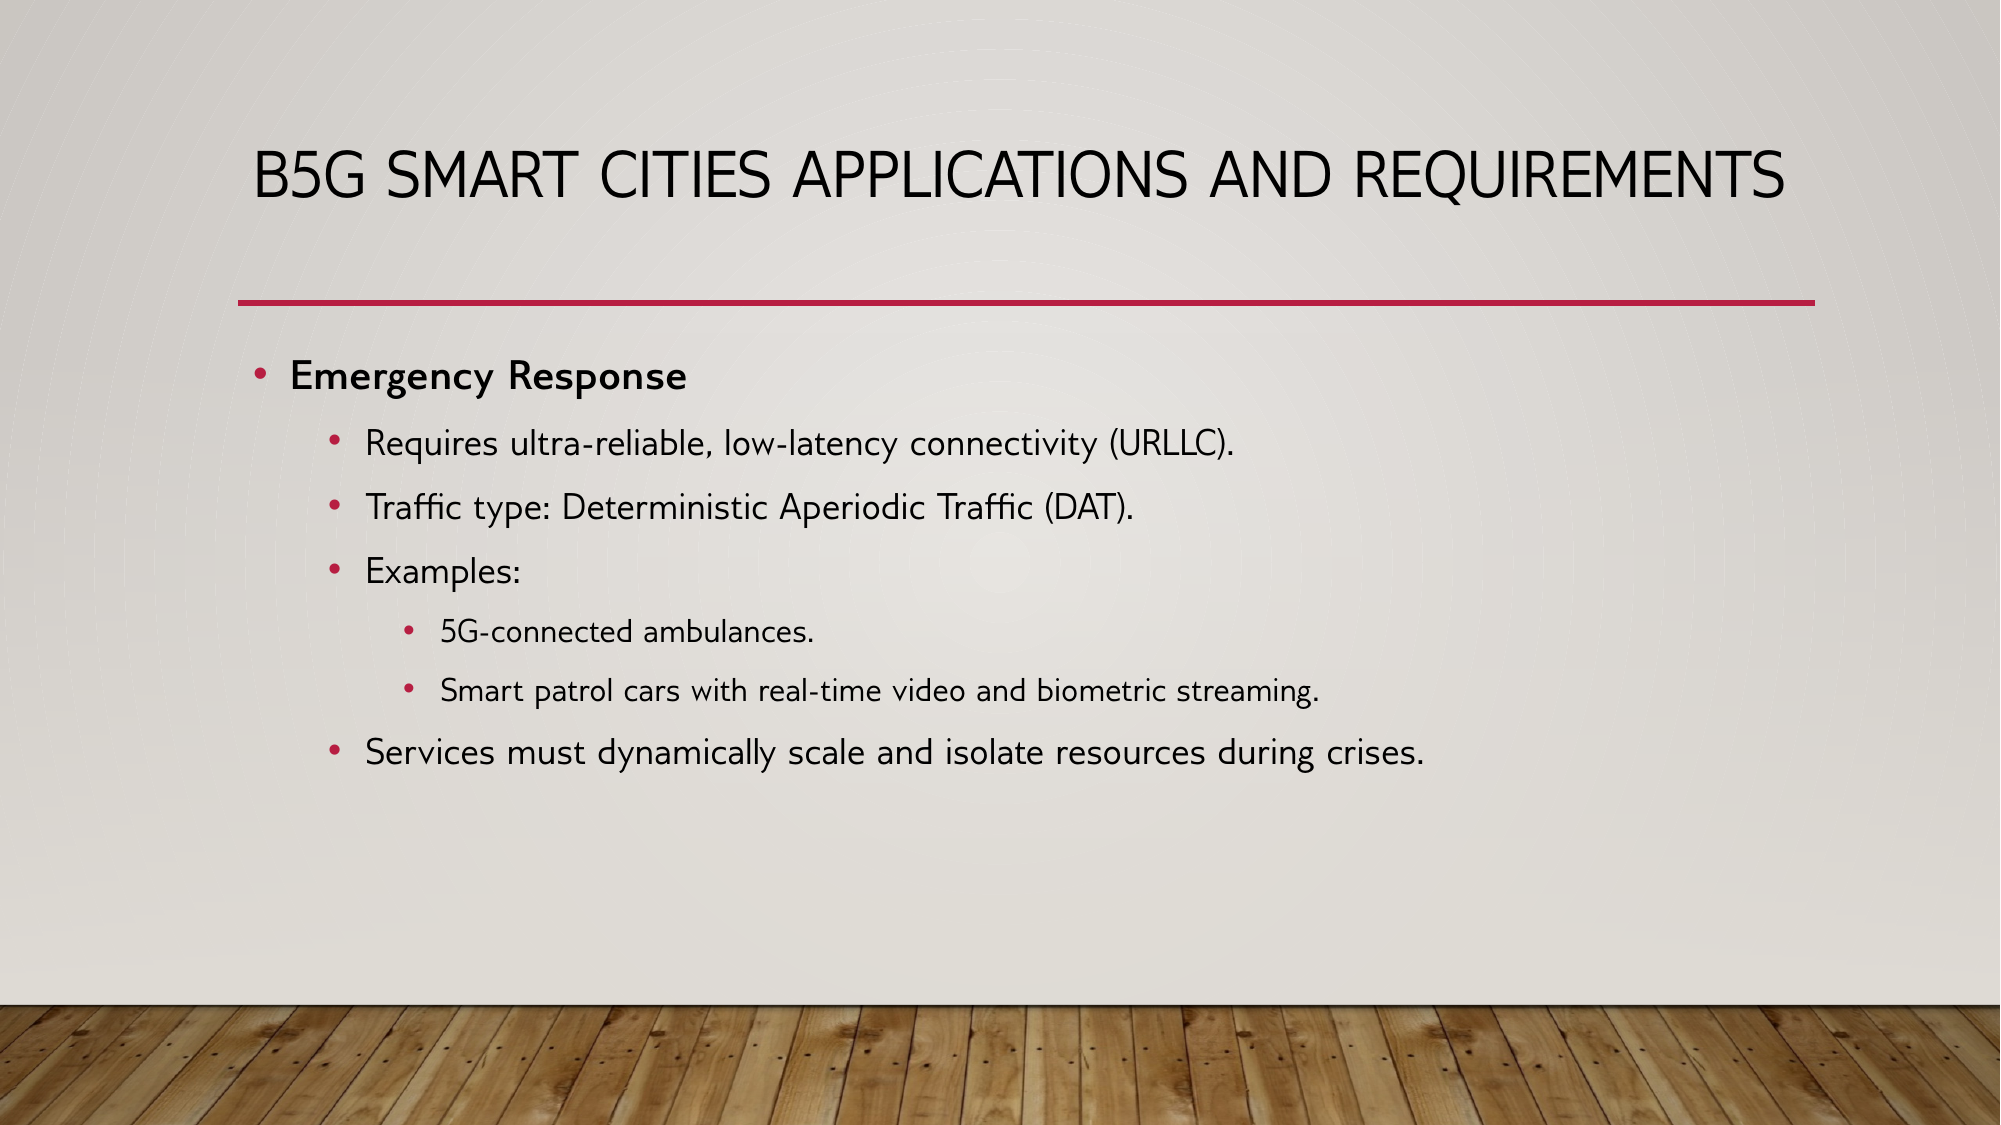

# B5G Smart Cities Applications and Requirements
Emergency Response
Requires ultra-reliable, low-latency connectivity (URLLC).
Traffic type: Deterministic Aperiodic Traffic (DAT).
Examples:
5G-connected ambulances.
Smart patrol cars with real-time video and biometric streaming.
Services must dynamically scale and isolate resources during crises.